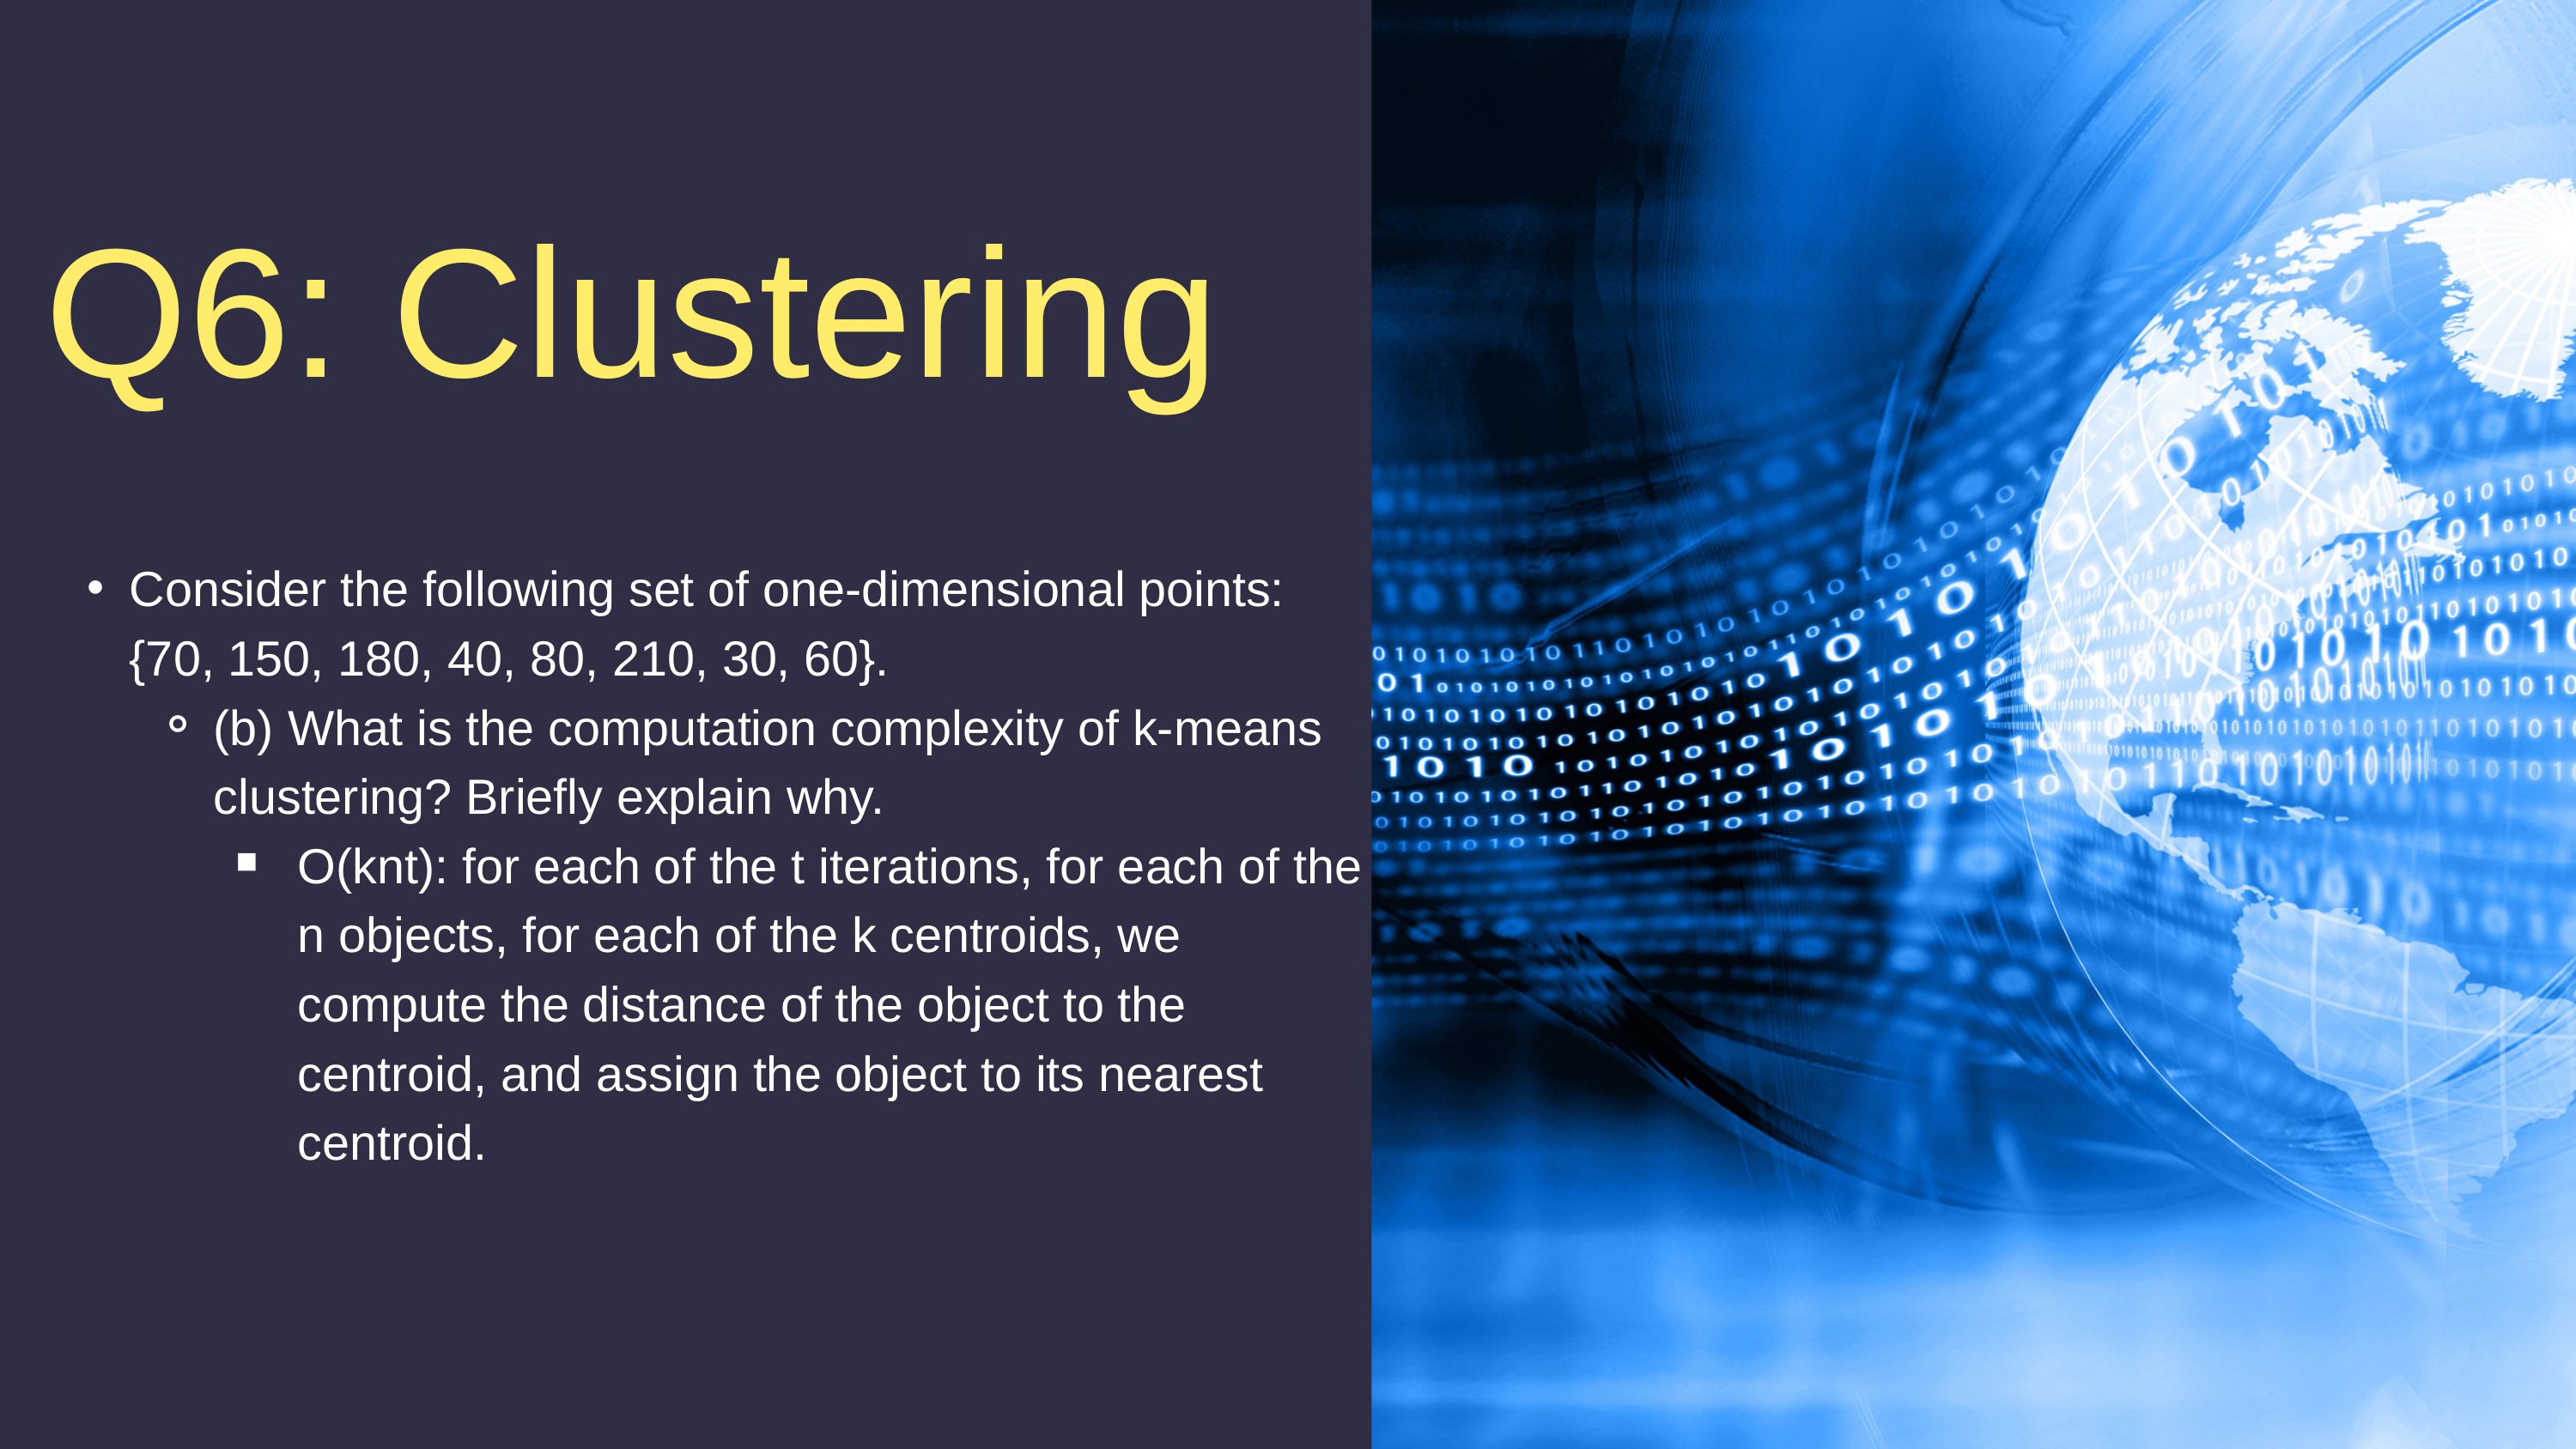

Q6: Clustering
Consider the following set of one-dimensional points: {70, 150, 180, 40, 80, 210, 30, 60}.
(b) What is the computation complexity of k-means clustering? Briefly explain why.
O(knt): for each of the t iterations, for each of the n objects, for each of the k centroids, we compute the distance of the object to the centroid, and assign the object to its nearest centroid.